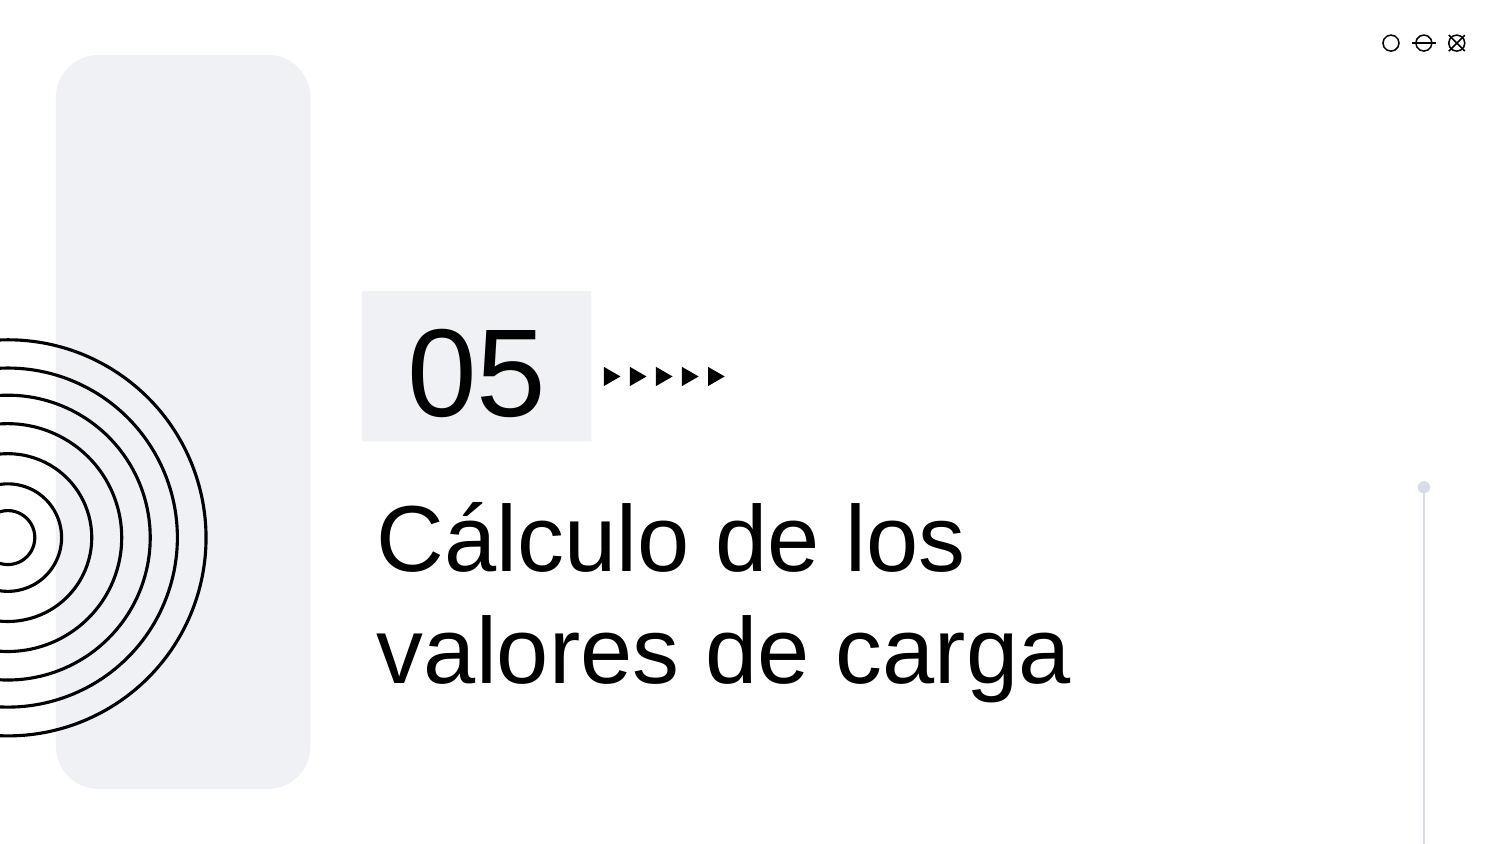

05

# Cálculo de los valores de carga